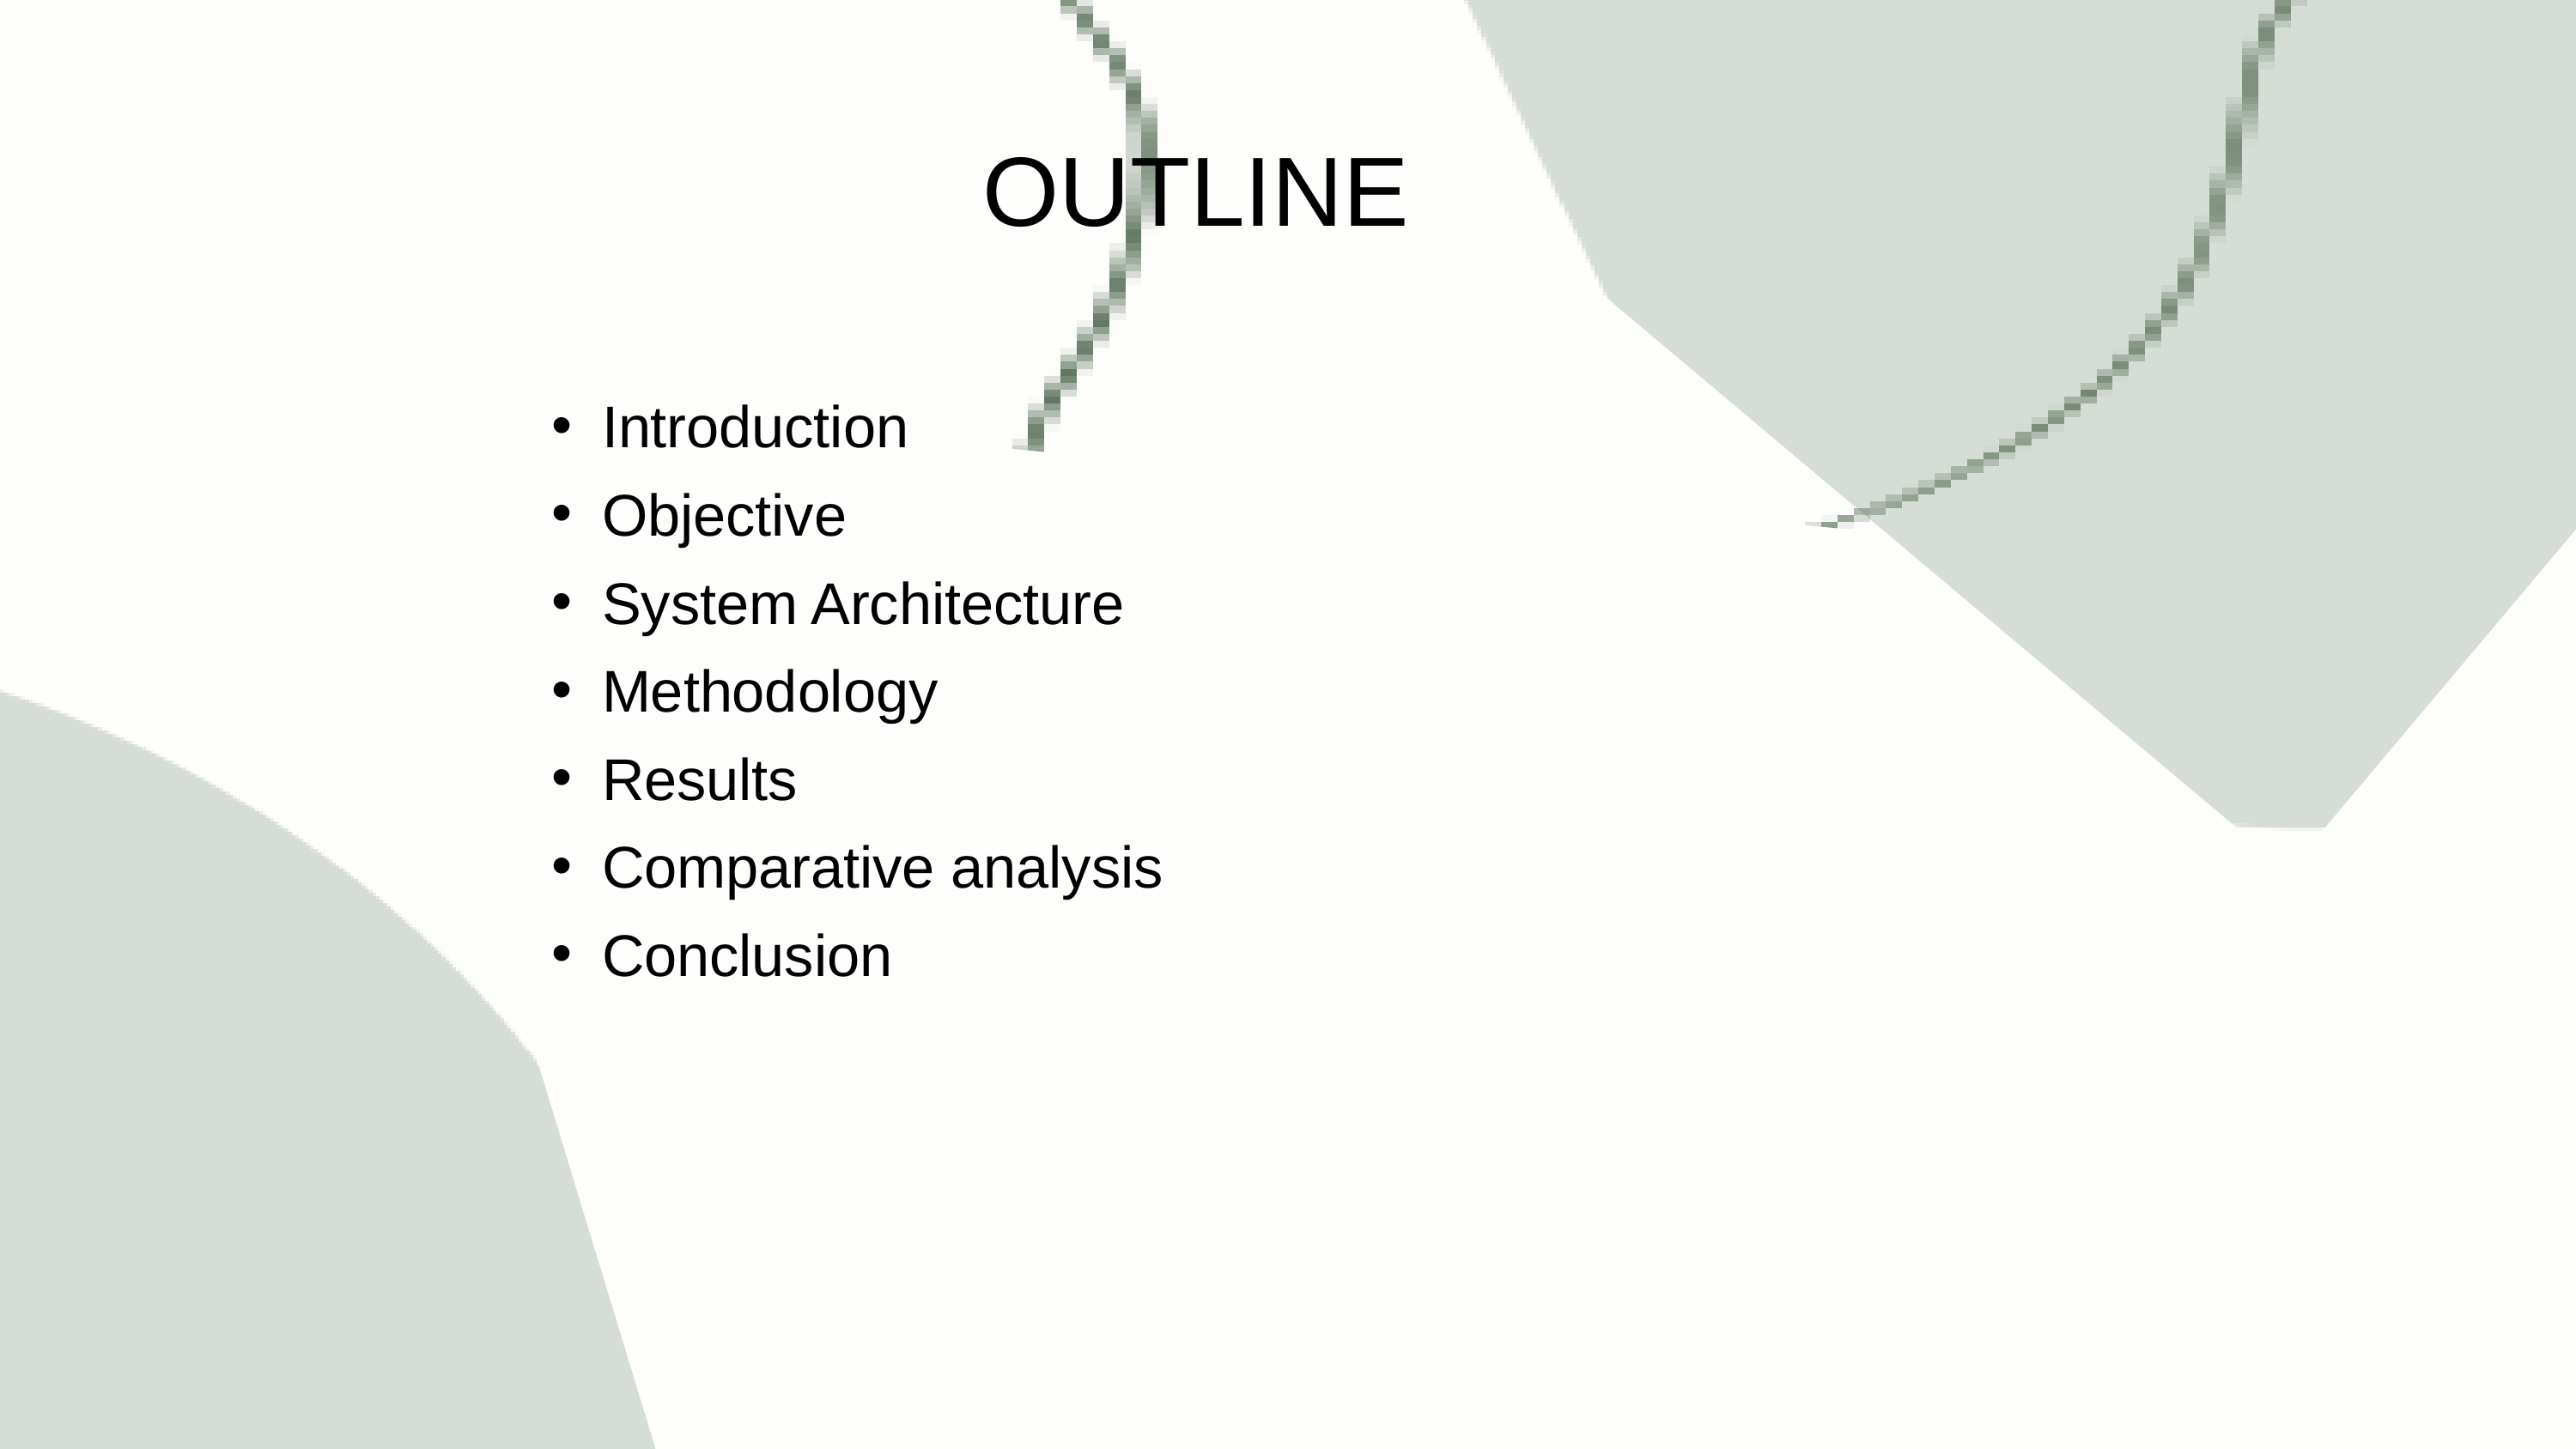

OUTLINE
Introduction
Objective
System Architecture
Methodology
Results
Comparative analysis
Conclusion